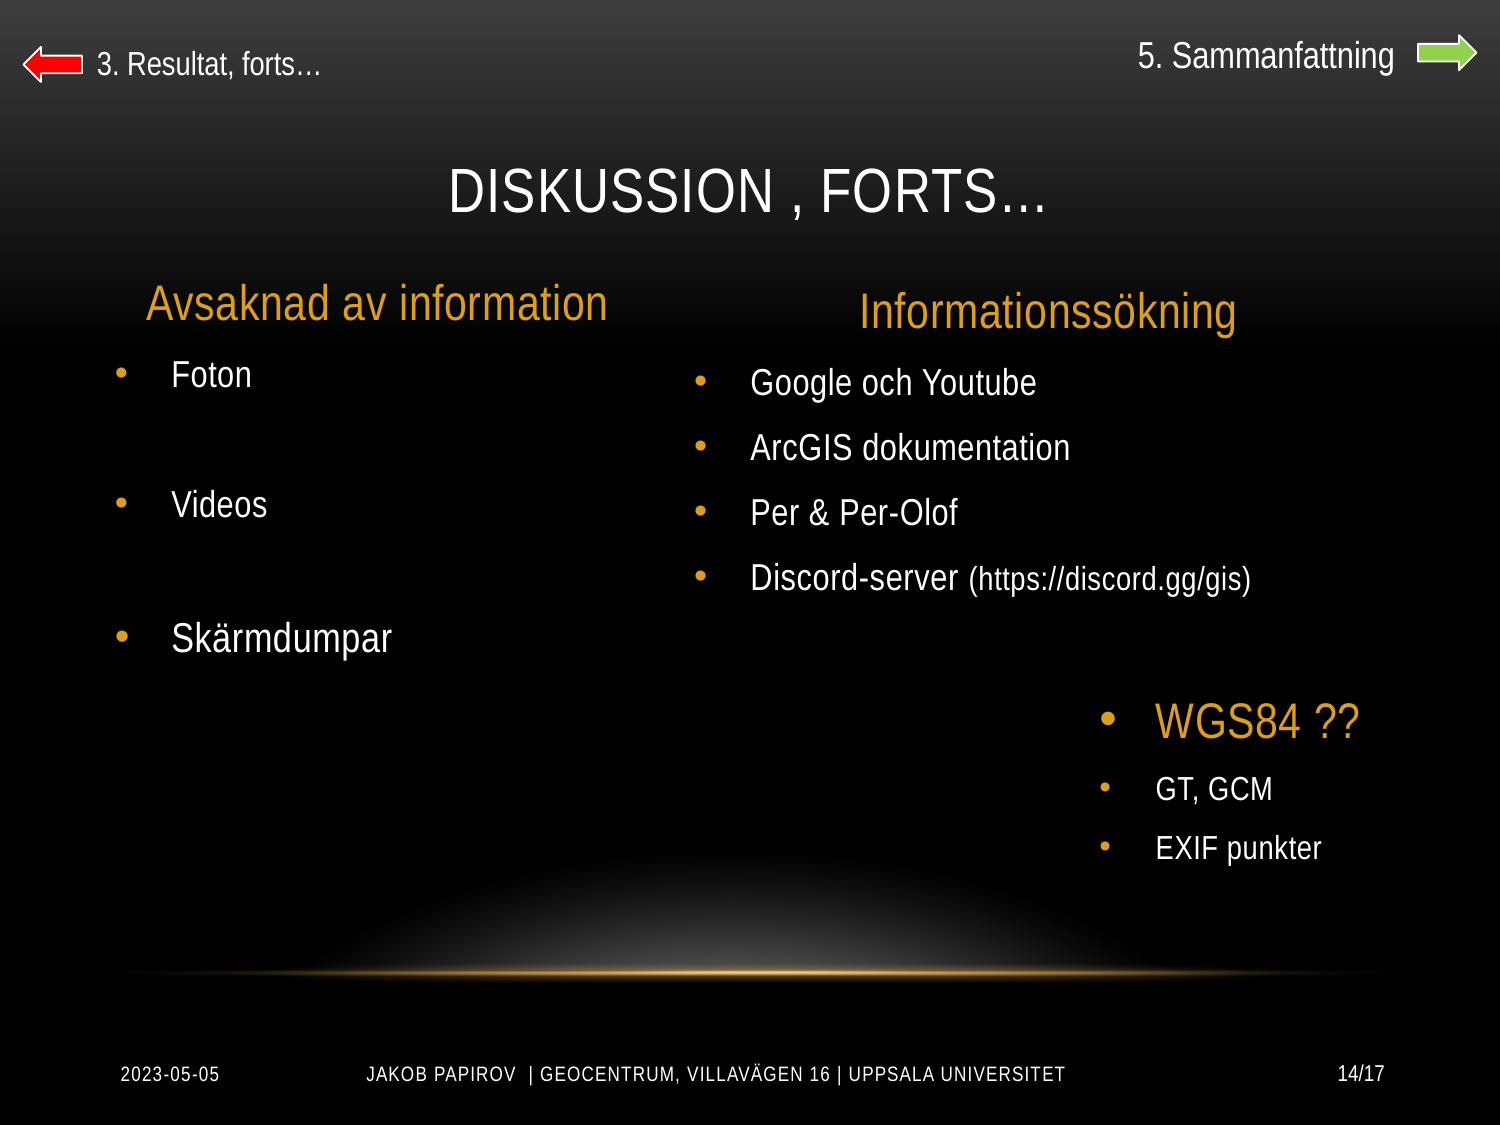

5. Sammanfattning
3. Resultat, forts…

# Diskussion , forts…
Avsaknad av information
Foton

Videos

Skärmdumpar
Informationssökning
Google och Youtube
ArcGIS dokumentation
Per & Per-Olof
Discord-server (https://discord.gg/gis)

WGS84 ??
GT, GCM
EXIF punkter
2023-05-05
14/17
Jakob Papirov  | Geocentrum, Villavägen 16 | Uppsala Universitet